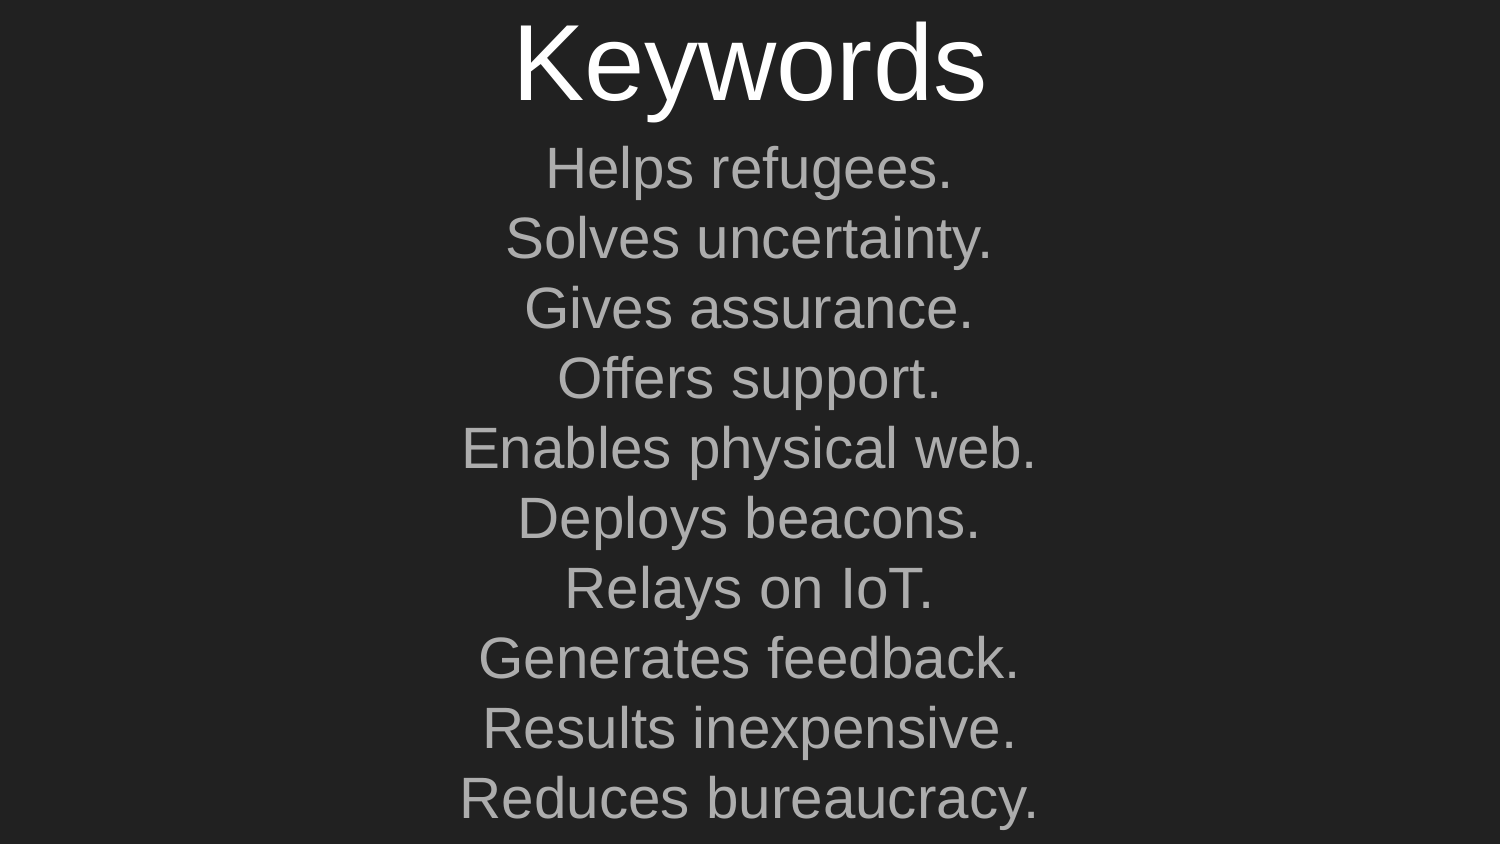

# Keywords
Helps refugees.
Solves uncertainty.
Gives assurance.
Offers support.
Enables physical web.
Deploys beacons.
Relays on IoT.
Generates feedback.
Results inexpensive.
Reduces bureaucracy.